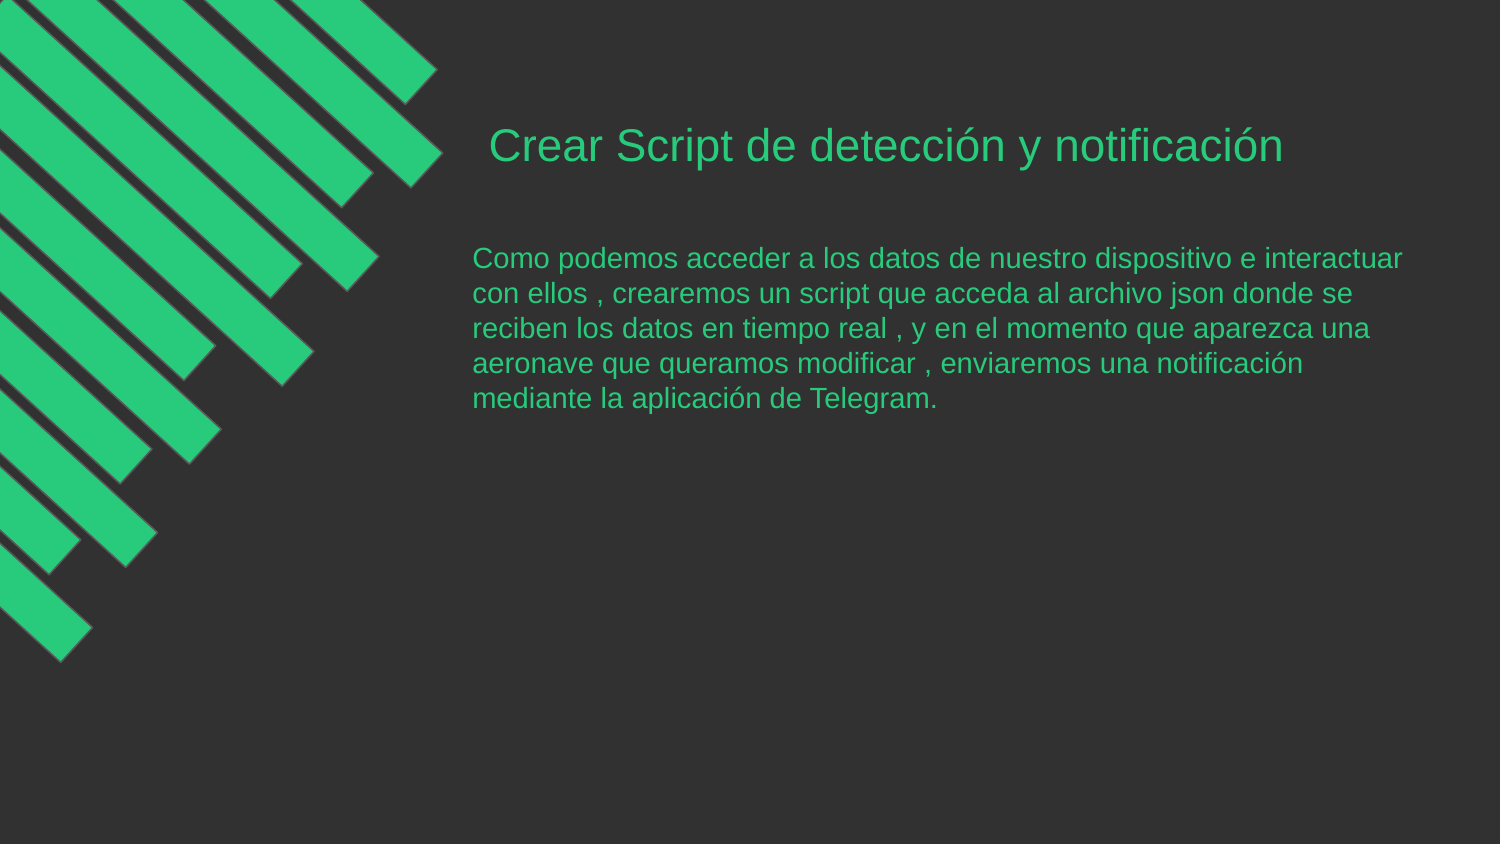

Crear Script de detección y notificación
Como podemos acceder a los datos de nuestro dispositivo e interactuar con ellos , crearemos un script que acceda al archivo json donde se reciben los datos en tiempo real , y en el momento que aparezca una aeronave que queramos modificar , enviaremos una notificación mediante la aplicación de Telegram.